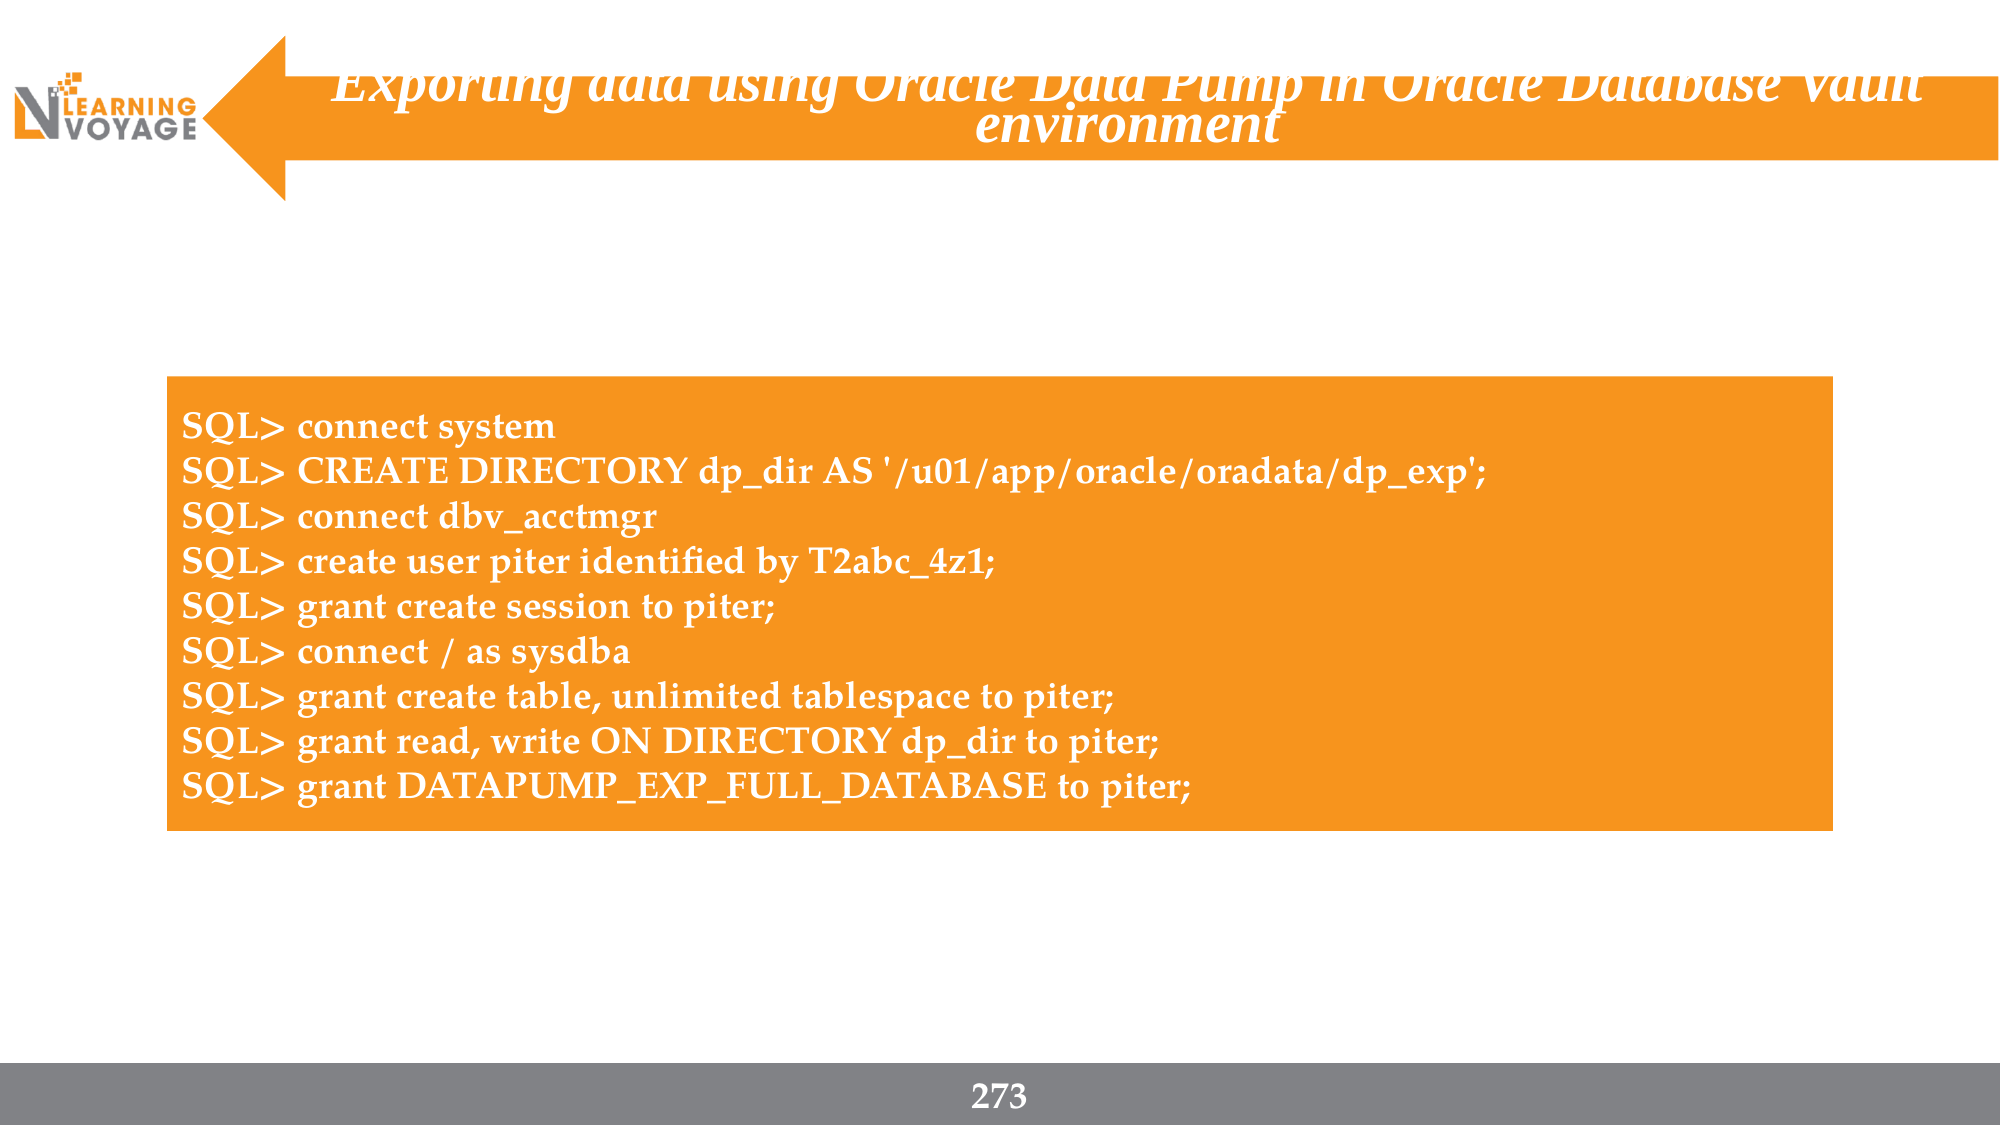

Exporting data using Oracle Data Pump in Oracle Database Vault environment

SQL> connect system
SQL> CREATE DIRECTORY dp_dir AS '/u01/app/oracle/oradata/dp_exp';
SQL> connect dbv_acctmgr
SQL> create user piter identified by T2abc_4z1;
SQL> grant create session to piter;
SQL> connect / as sysdba
SQL> grant create table, unlimited tablespace to piter;
SQL> grant read, write ON DIRECTORY dp_dir to piter;
SQL> grant DATAPUMP_EXP_FULL_DATABASE to piter;
273